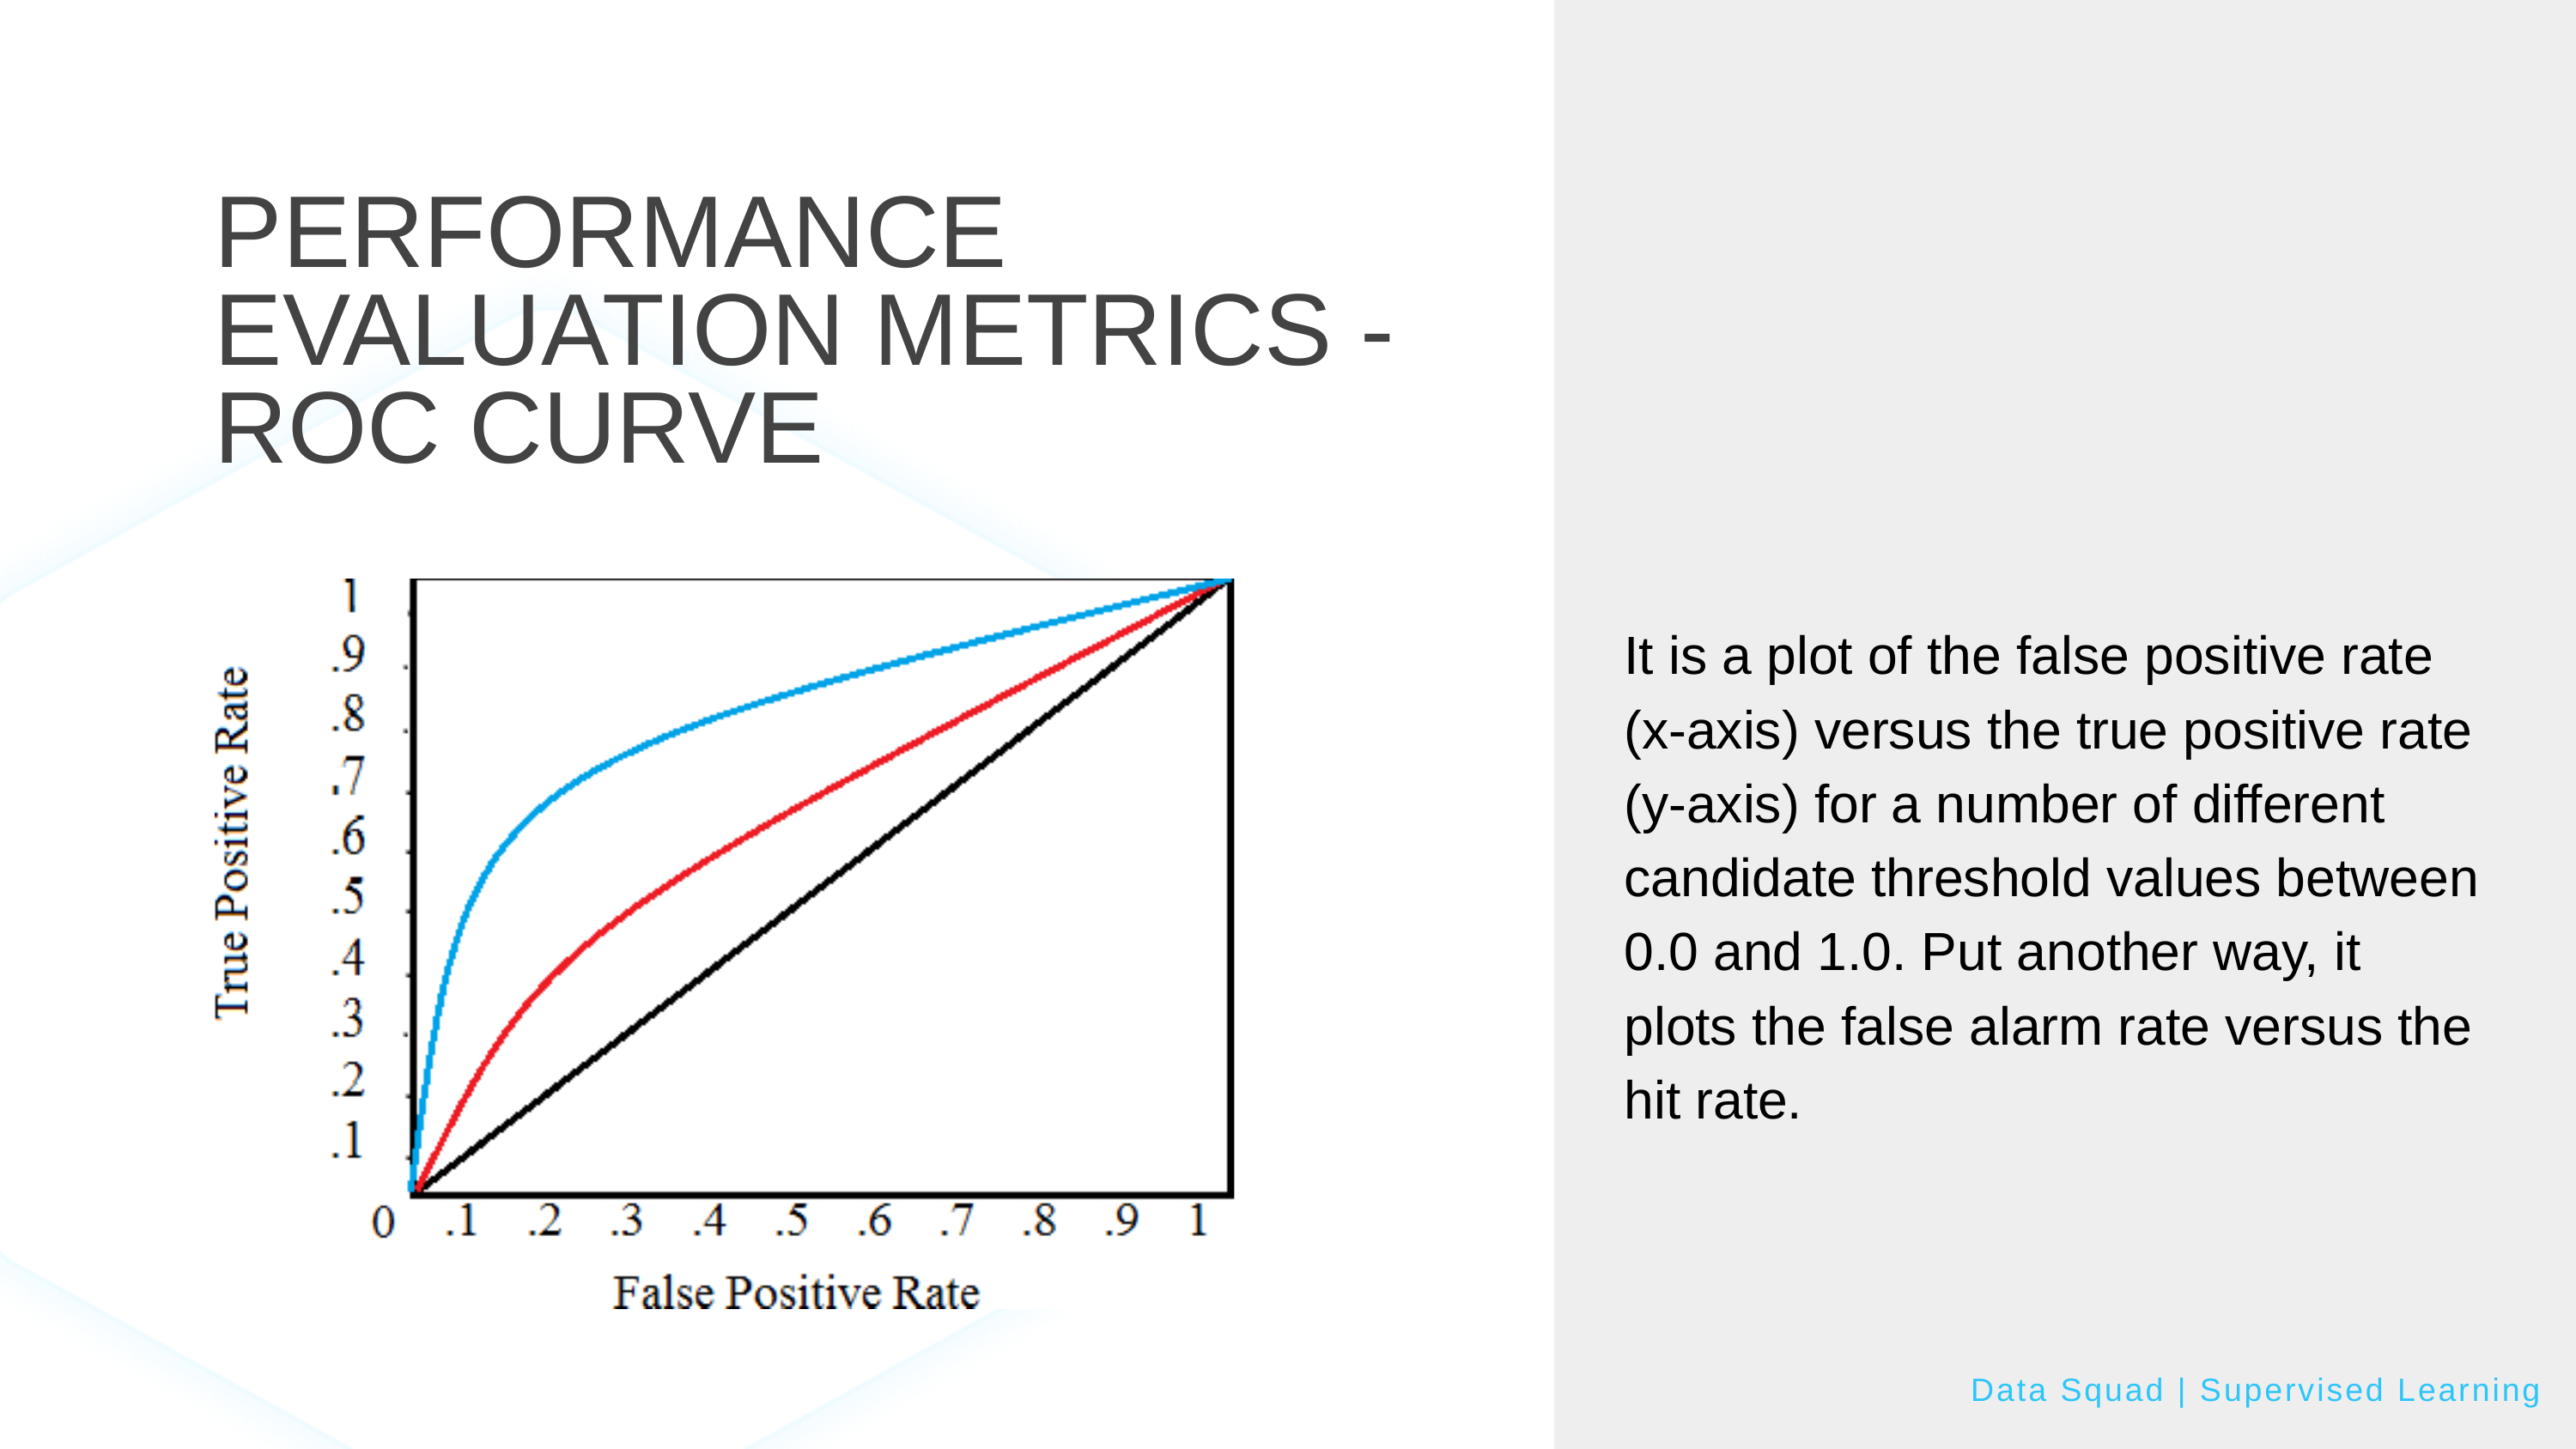

PERFORMANCE EVALUATION METRICS - ROC CURVE

It is a plot of the false positive rate (x-axis) versus the true positive rate (y-axis) for a number of different candidate threshold values between 0.0 and 1.0. Put another way, it plots the false alarm rate versus the hit rate.
Data Squad | Supervised Learning